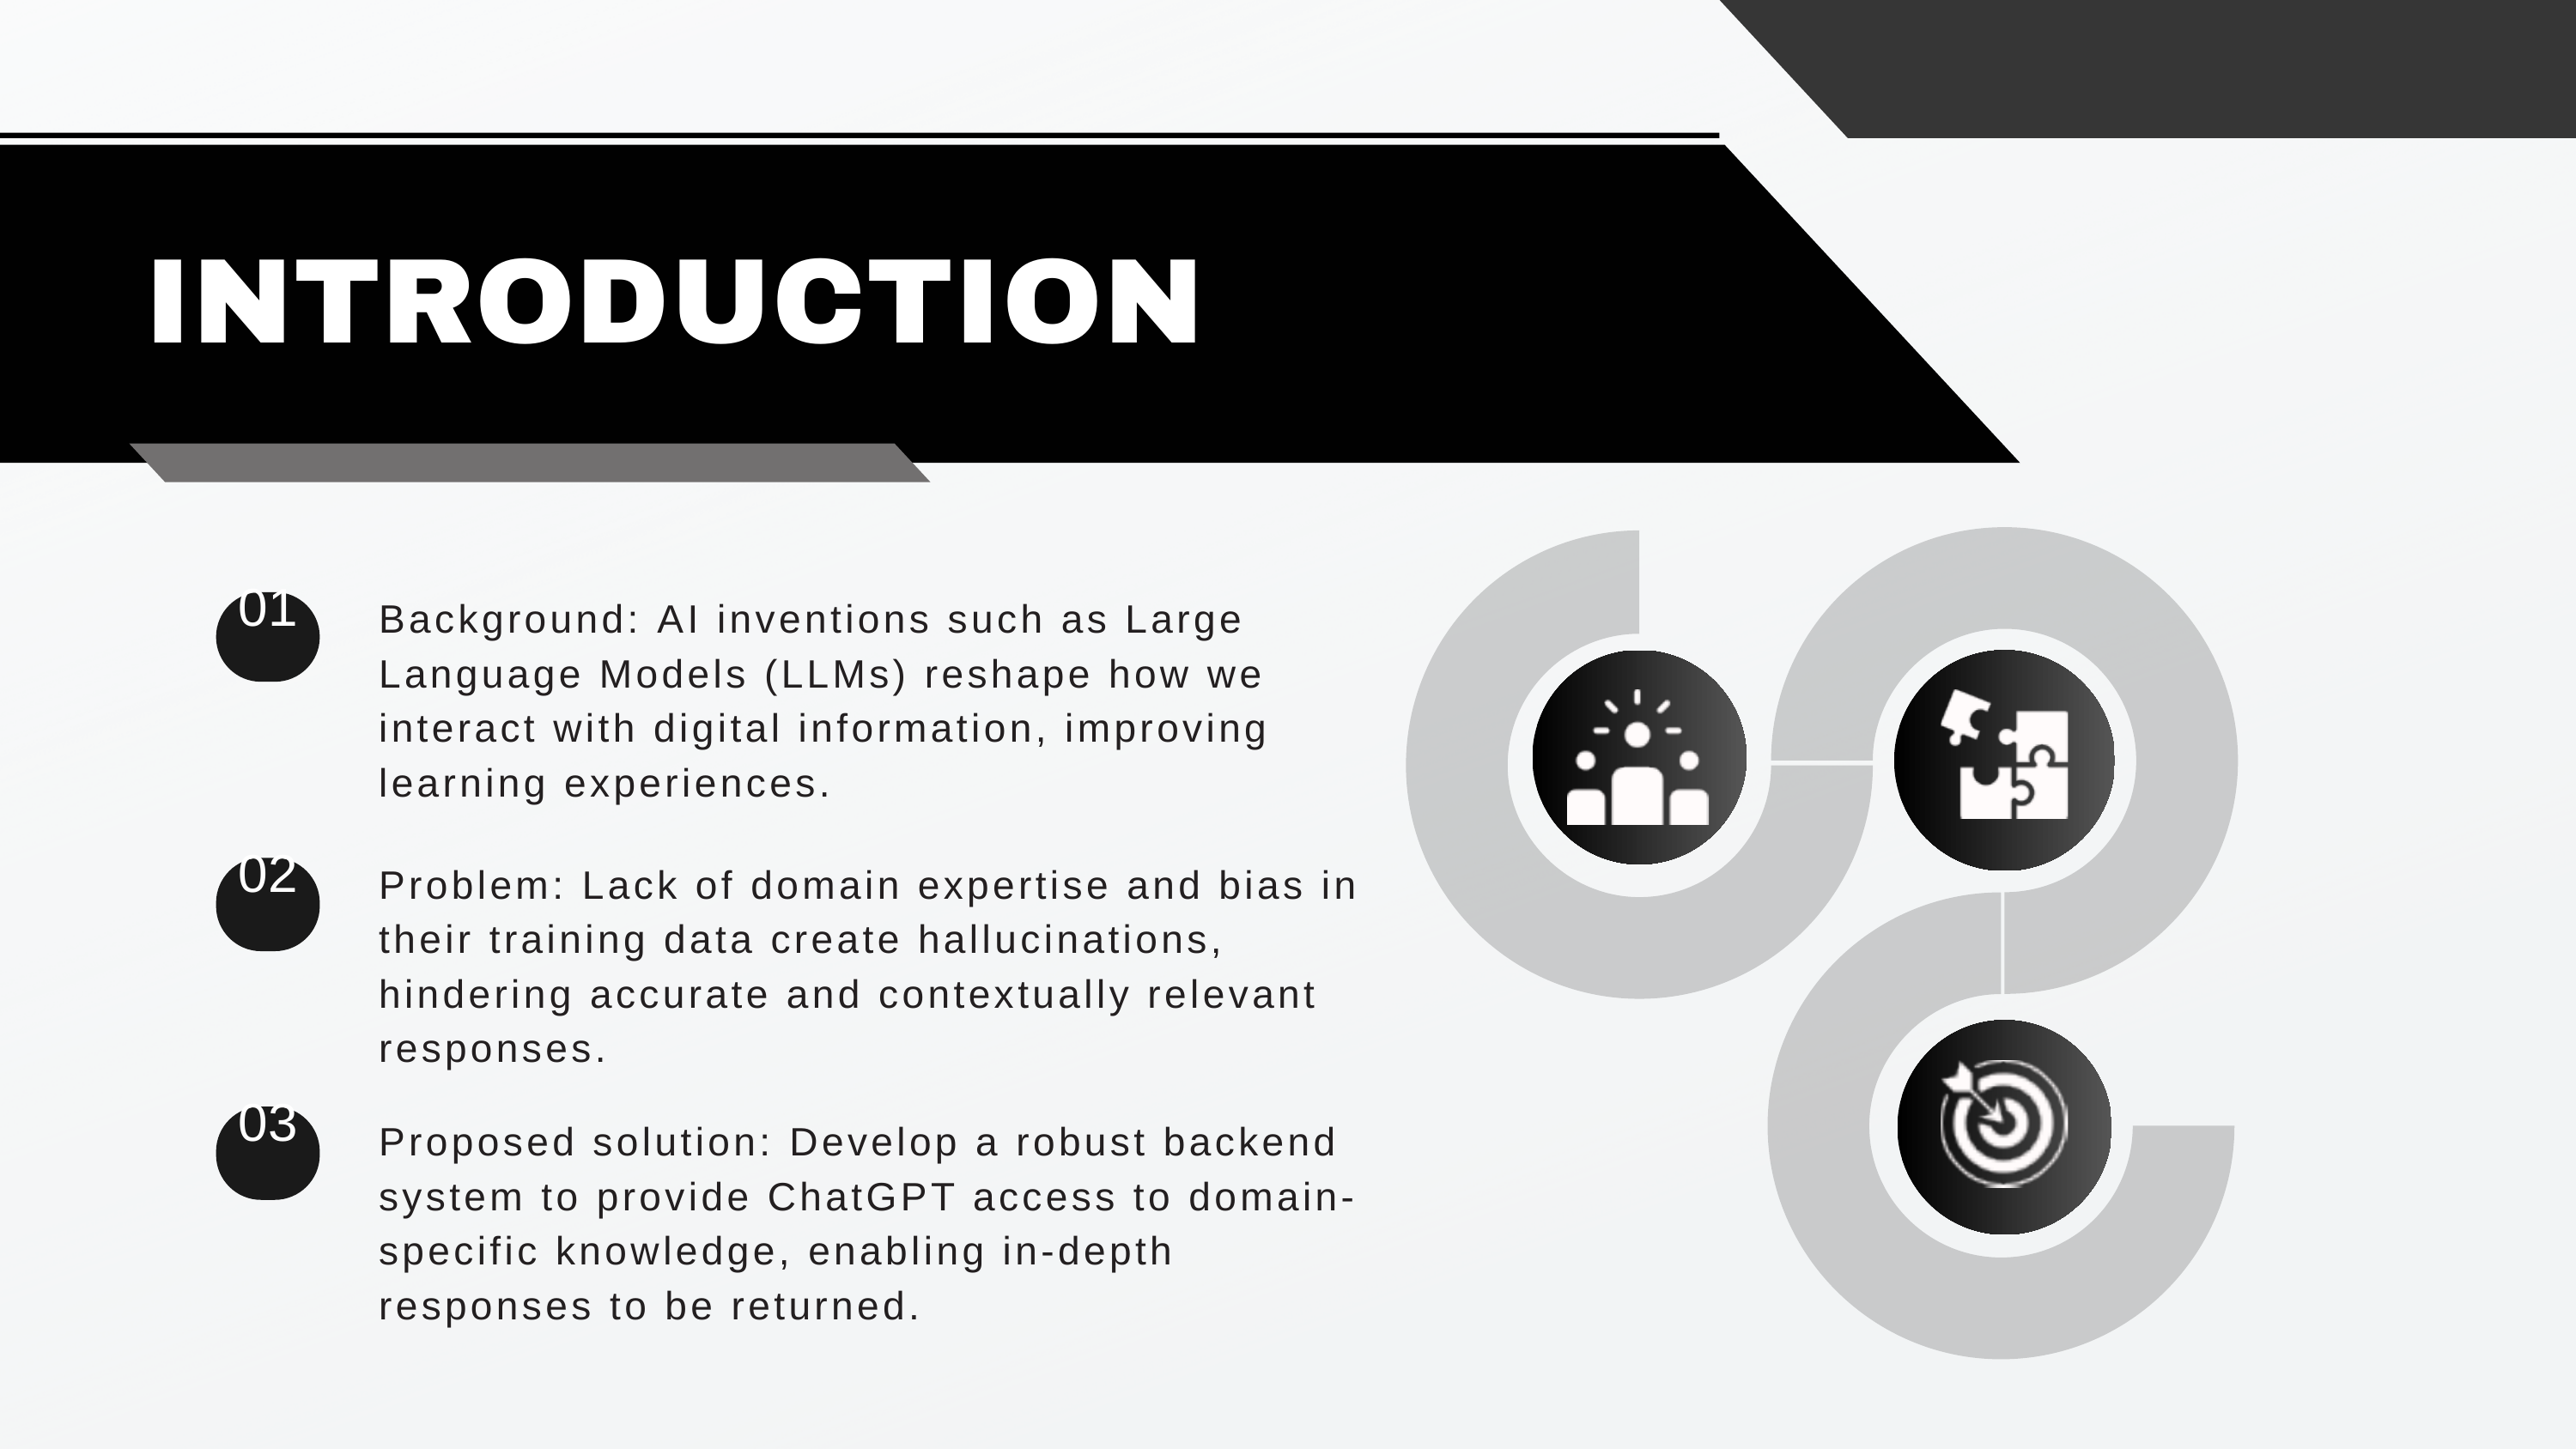

INTRODUCTION

Background: AI inventions such as Large Language Models (LLMs) reshape how we interact with digital information, improving learning experiences.

01

Problem: Lack of domain expertise and bias in their training data create hallucinations, hindering accurate and contextually relevant responses.

02

03
Proposed solution: Develop a robust backend system to provide ChatGPT access to domain-specific knowledge, enabling in-depth responses to be returned.